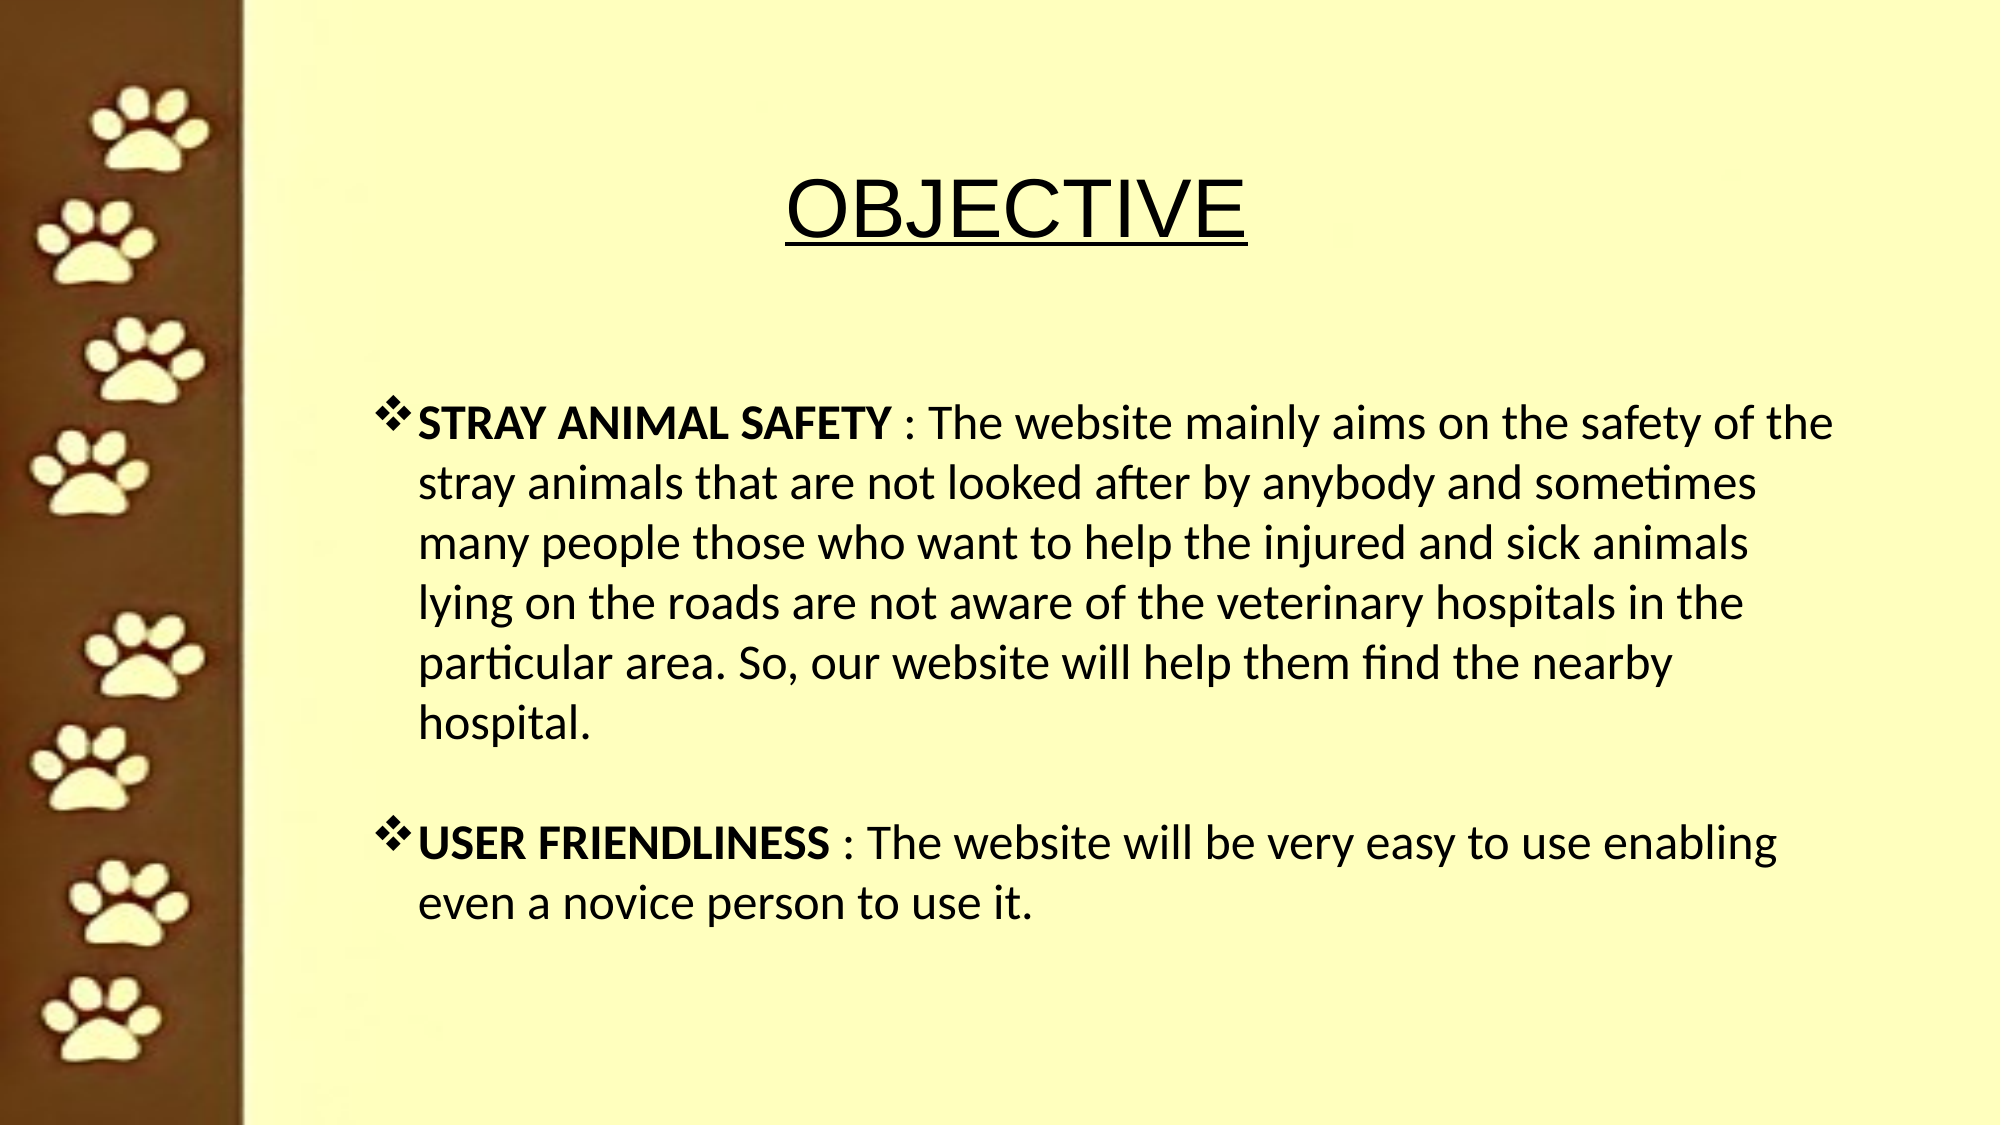

OBJECTIVE
STRAY ANIMAL SAFETY : The website mainly aims on the safety of the stray animals that are not looked after by anybody and sometimes many people those who want to help the injured and sick animals lying on the roads are not aware of the veterinary hospitals in the particular area. So, our website will help them find the nearby hospital.

USER FRIENDLINESS : The website will be very easy to use enabling even a novice person to use it.